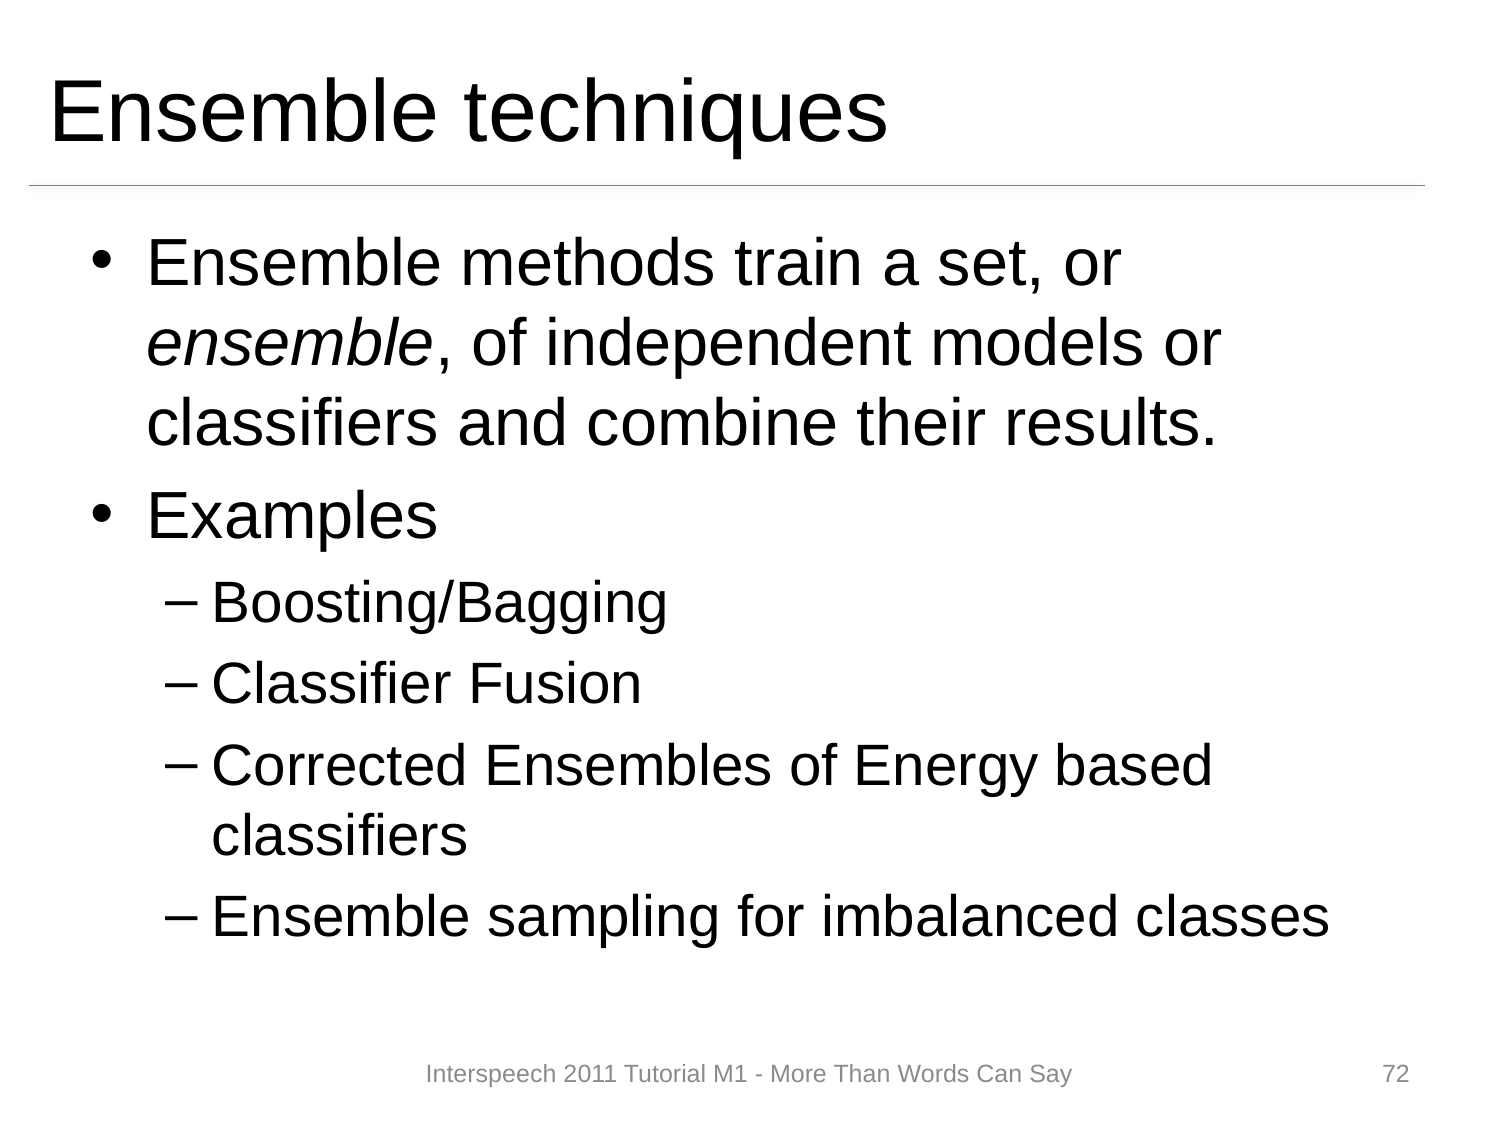

# Ensemble techniques
Ensemble methods train a set, or ensemble, of independent models or classifiers and combine their results.
Examples
Boosting/Bagging
Classifier Fusion
Corrected Ensembles of Energy based classifiers
Ensemble sampling for imbalanced classes
Interspeech 2011 Tutorial M1 - More Than Words Can Say
72